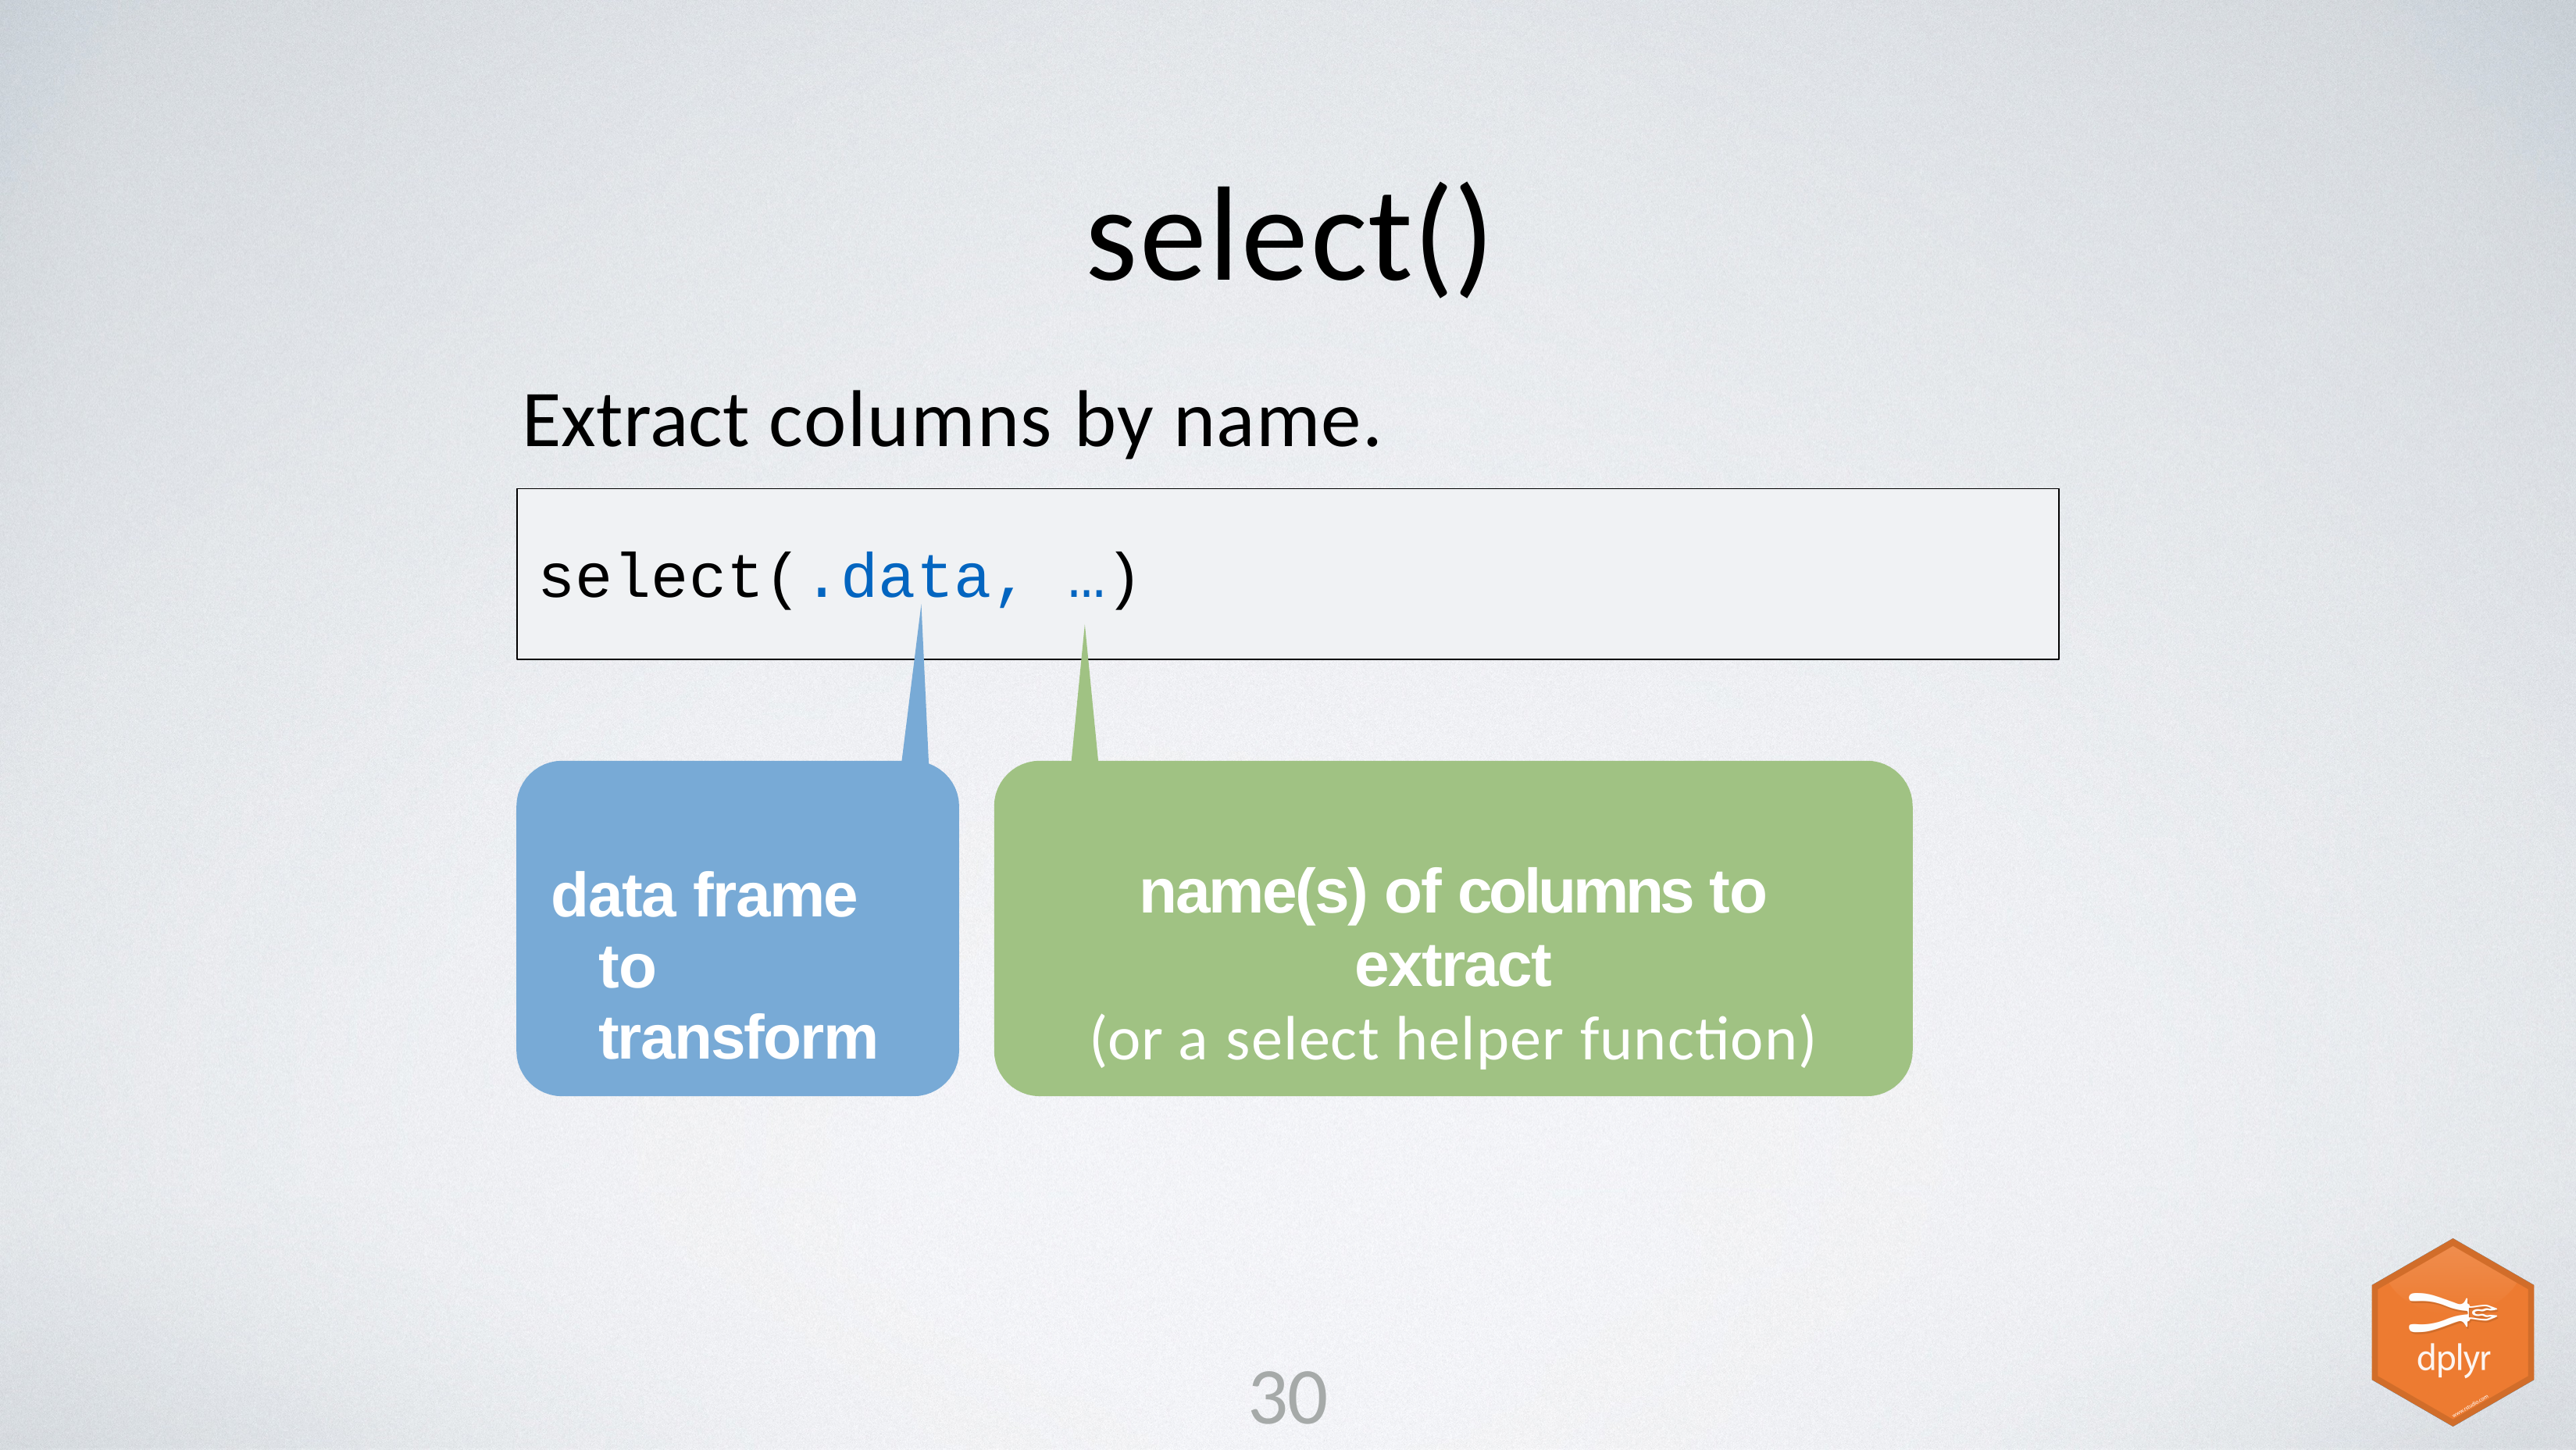

# select()
Extract columns by name.
select(.data, …)

data frame to  transform
name(s) of columns to extract
(or a select helper function)

30